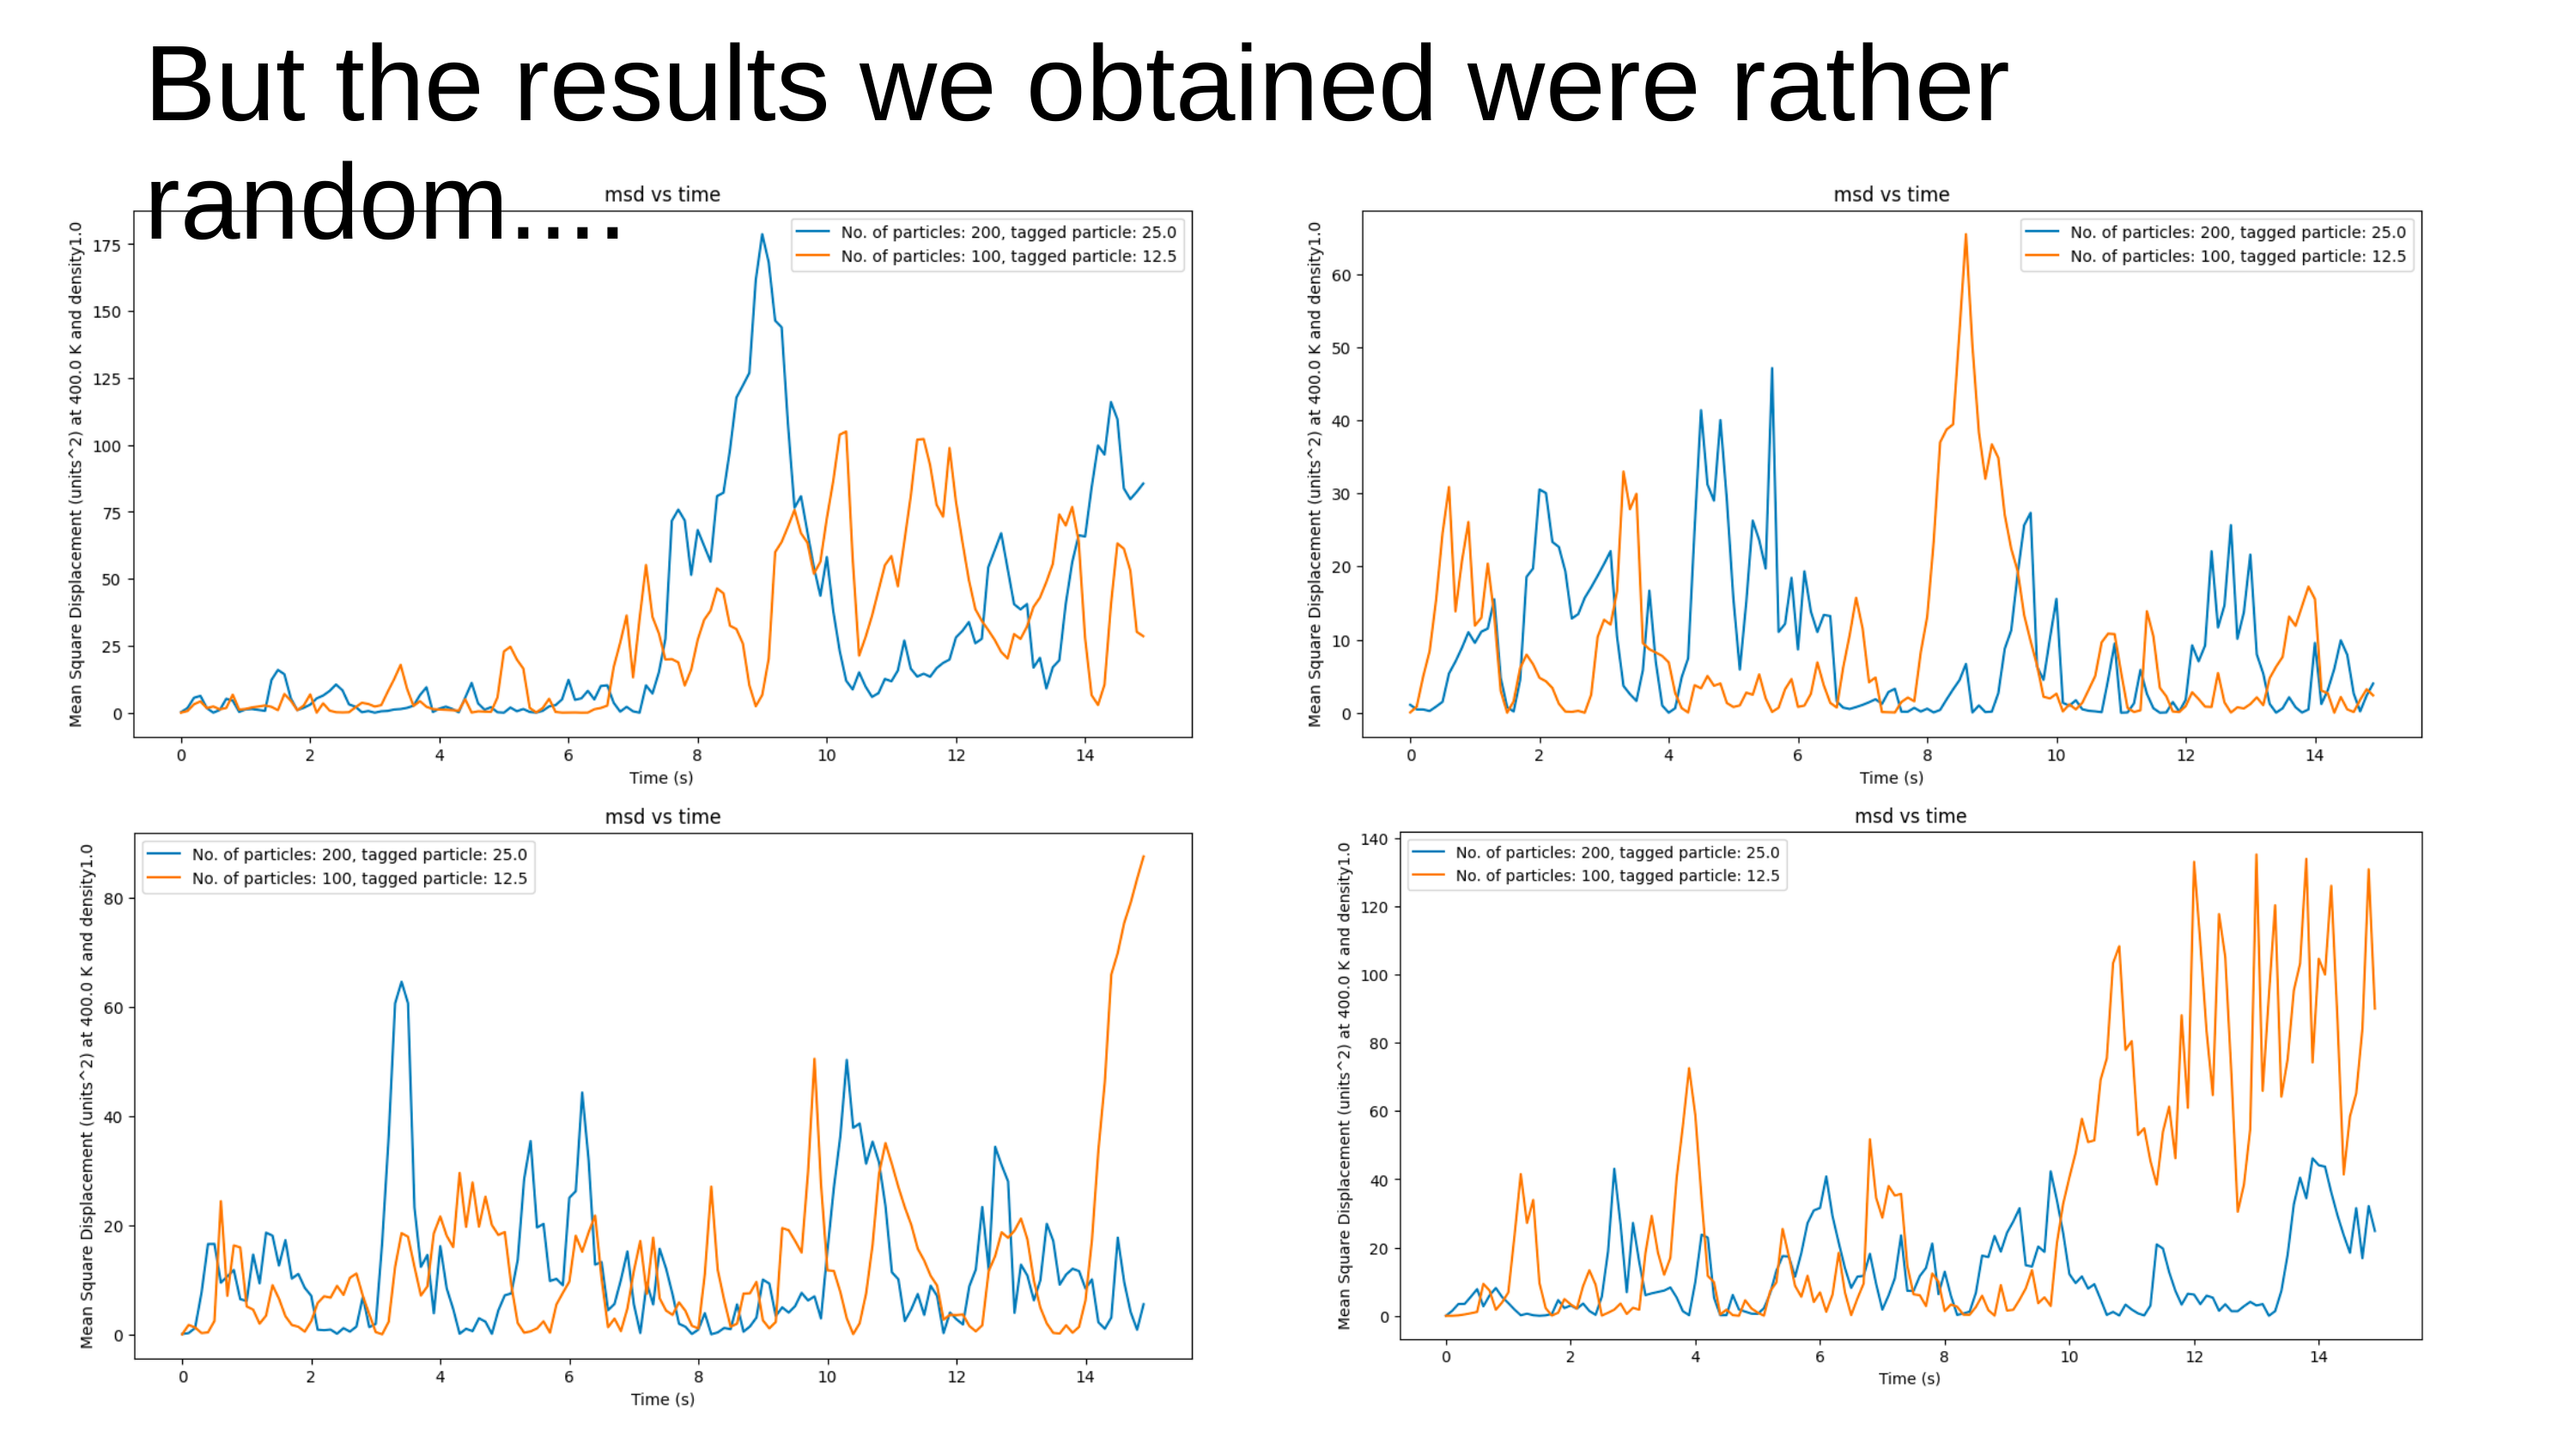

But the results we obtained were rather random....